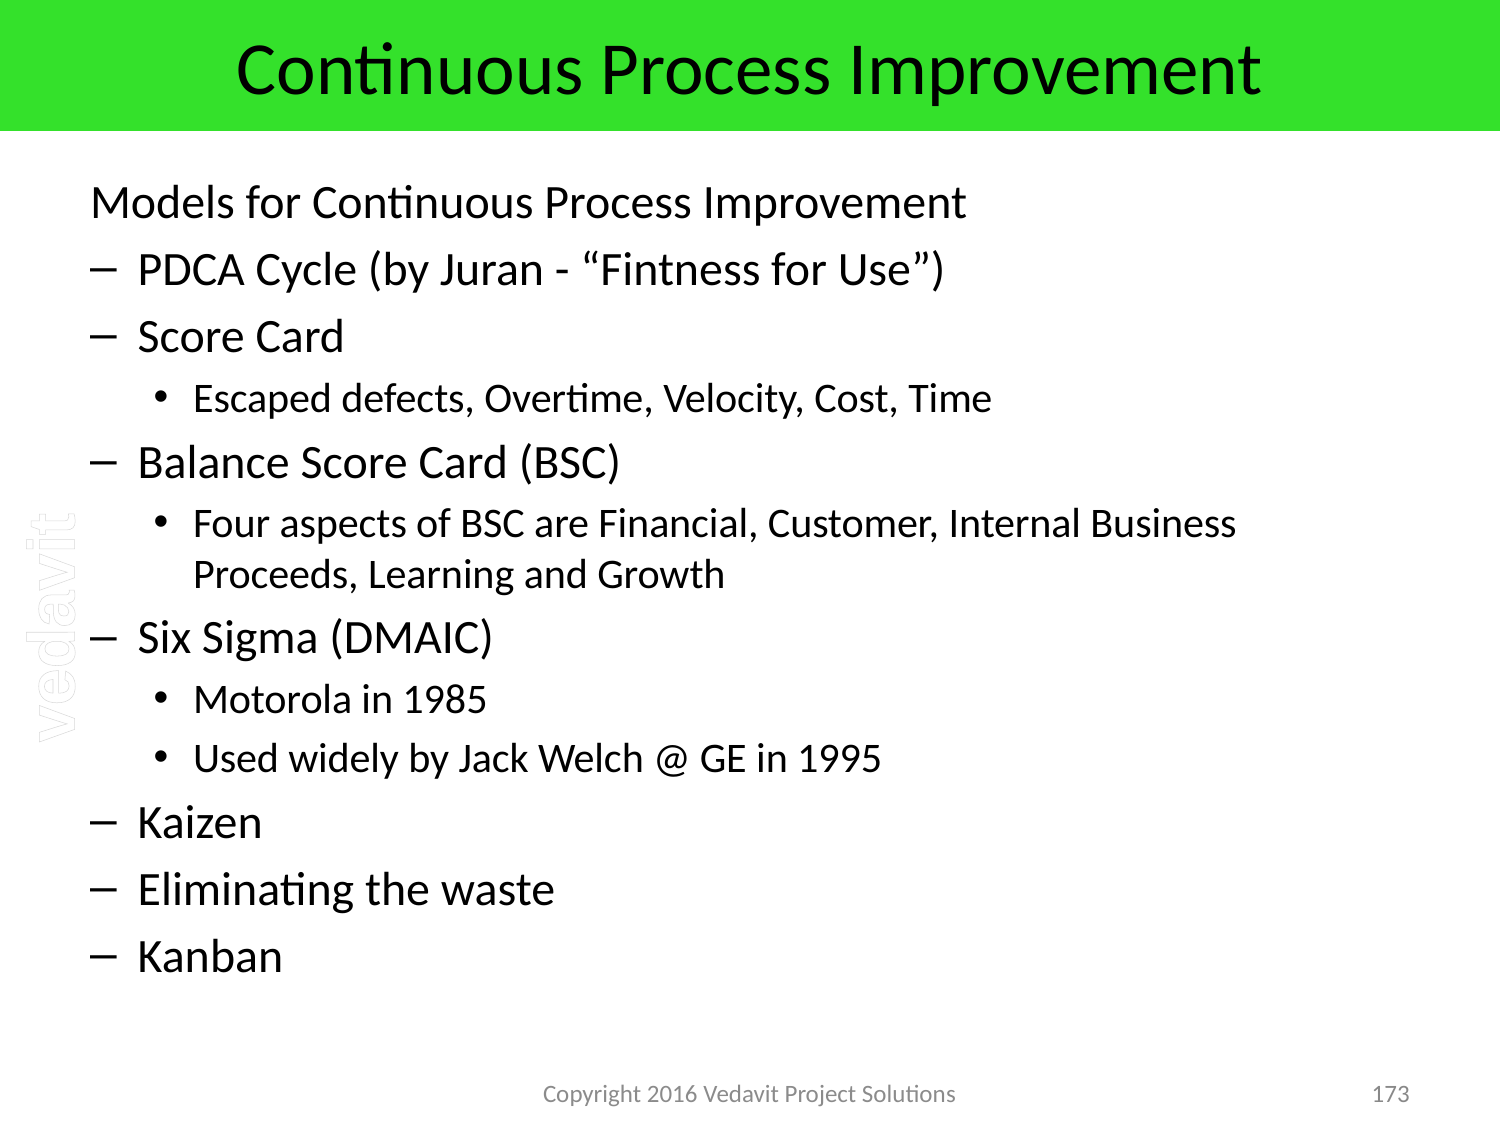

# Continuous Process Improvement
Models for Continuous Process Improvement
PDCA Cycle (by Juran - “Fintness for Use”)
Score Card
Escaped defects, Overtime, Velocity, Cost, Time
Balance Score Card (BSC)
Four aspects of BSC are Financial, Customer, Internal Business Proceeds, Learning and Growth
Six Sigma (DMAIC)
Motorola in 1985
Used widely by Jack Welch @ GE in 1995
Kaizen
Eliminating the waste
Kanban
Copyright 2016 Vedavit Project Solutions
173